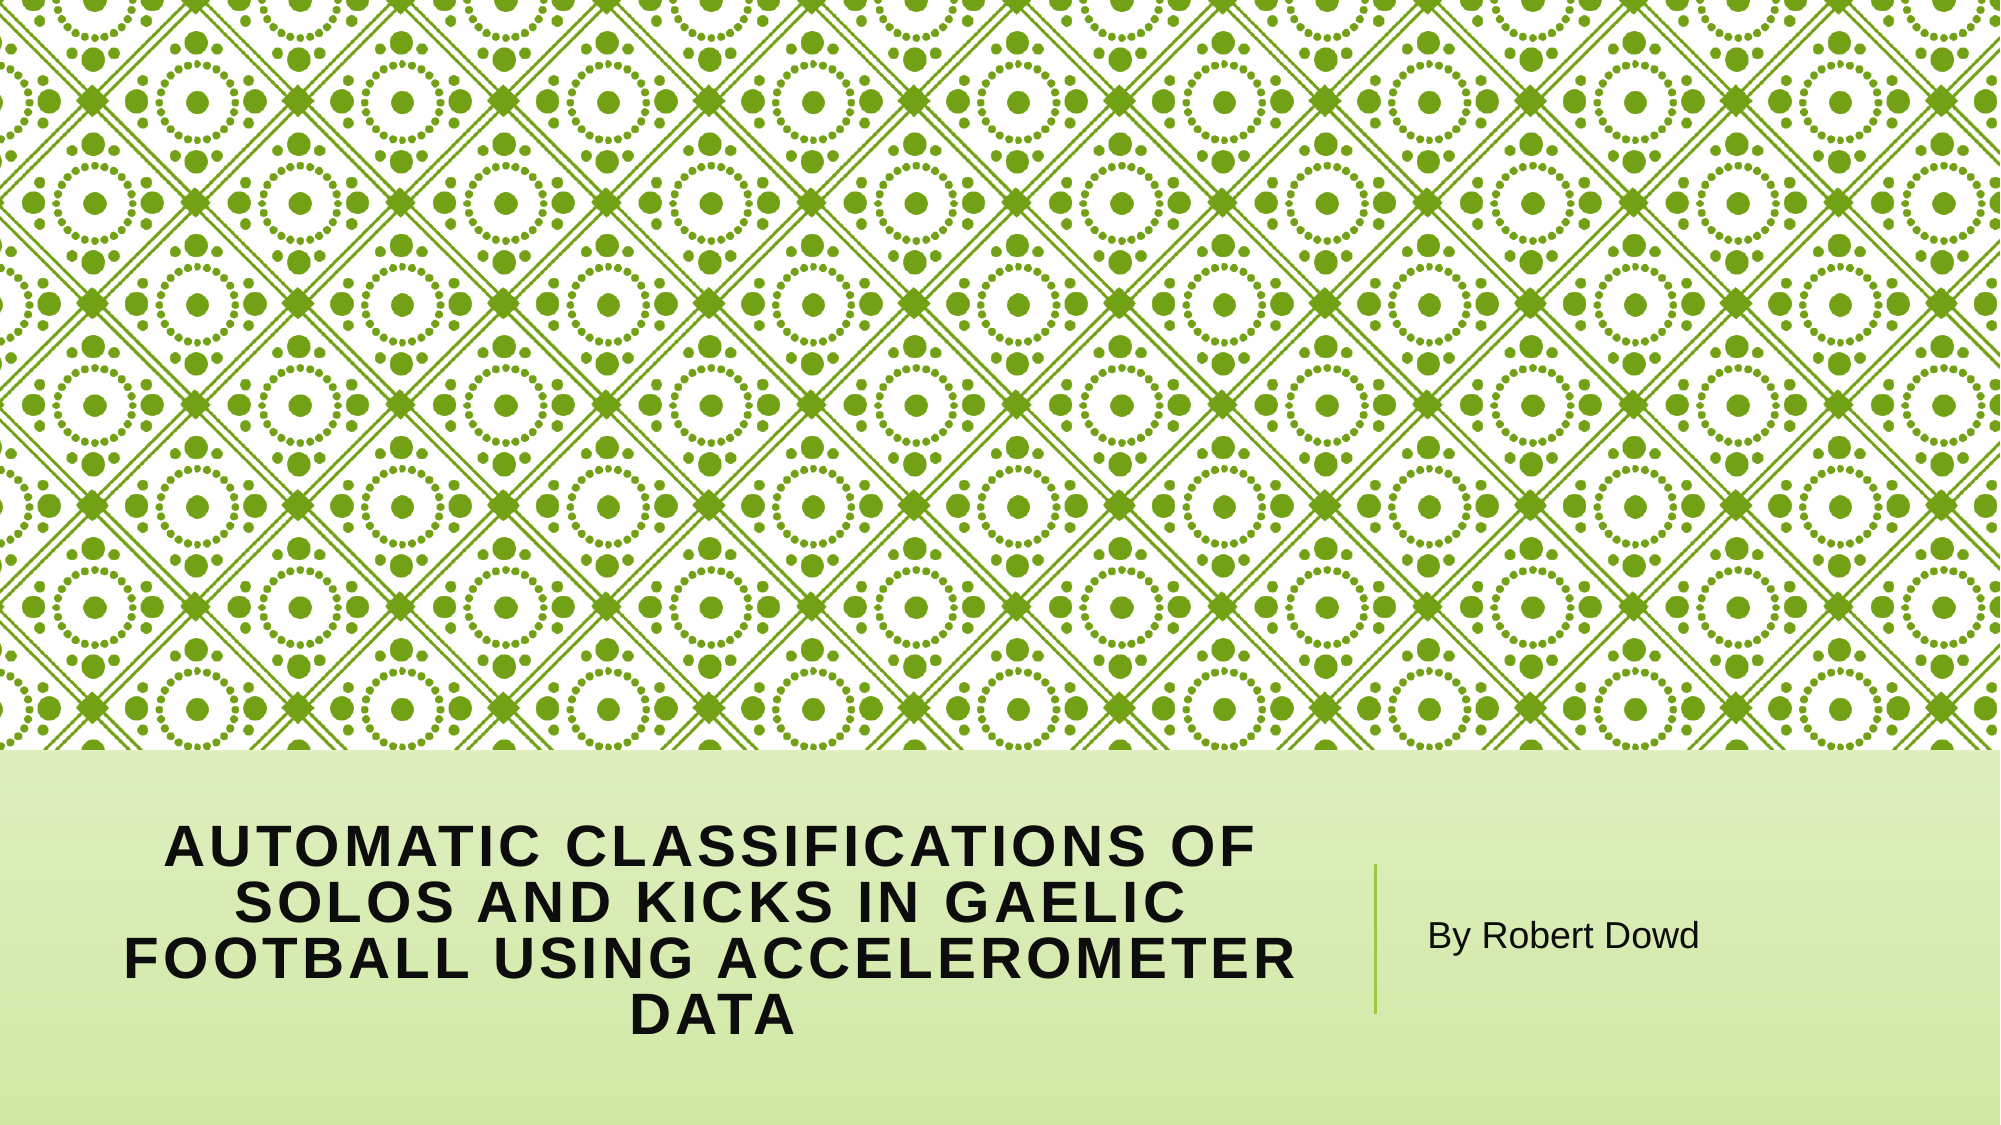

# Automatic Classifications of solos and kicks in gaelic football using accelerometer data
By Robert Dowd